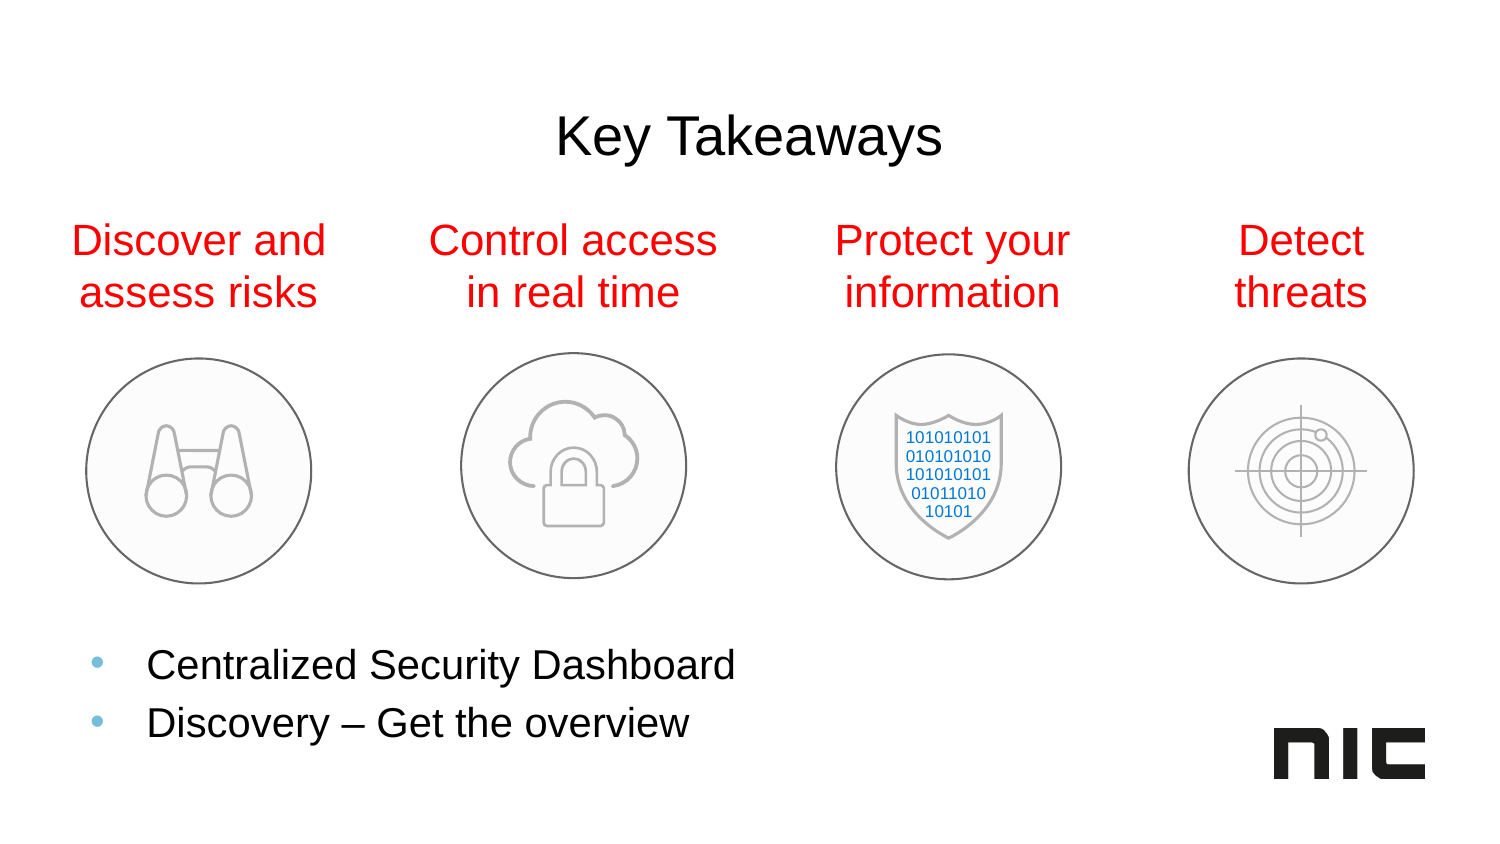

# Key Takeaways
Discover and assess risks
Control access in real time
Protect your information

Detect
threats

10101010101010101010101010101011010
10101

Centralized Security Dashboard
Discovery – Get the overview